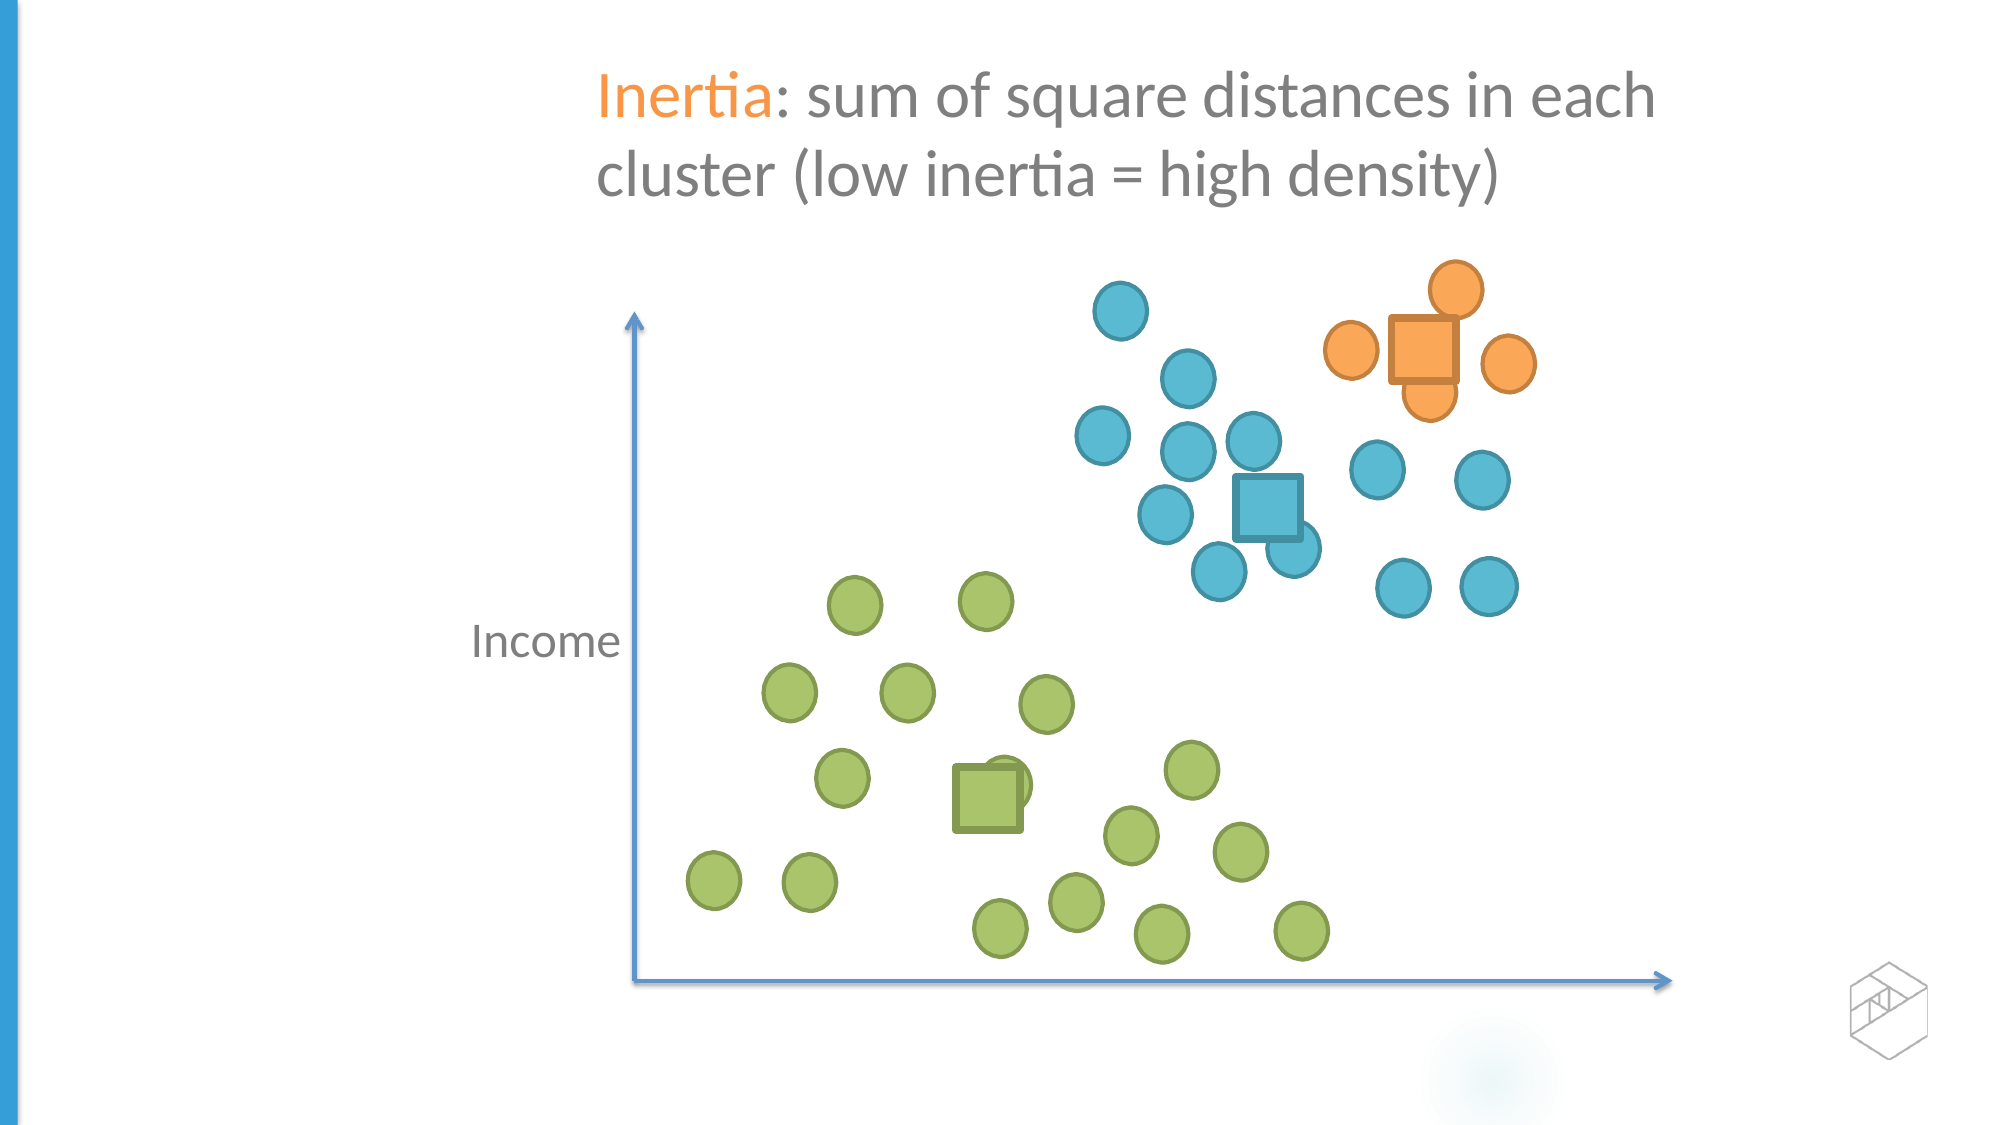

Age
Inertia: sum of square distances in each cluster (low inertia = high density)

Income